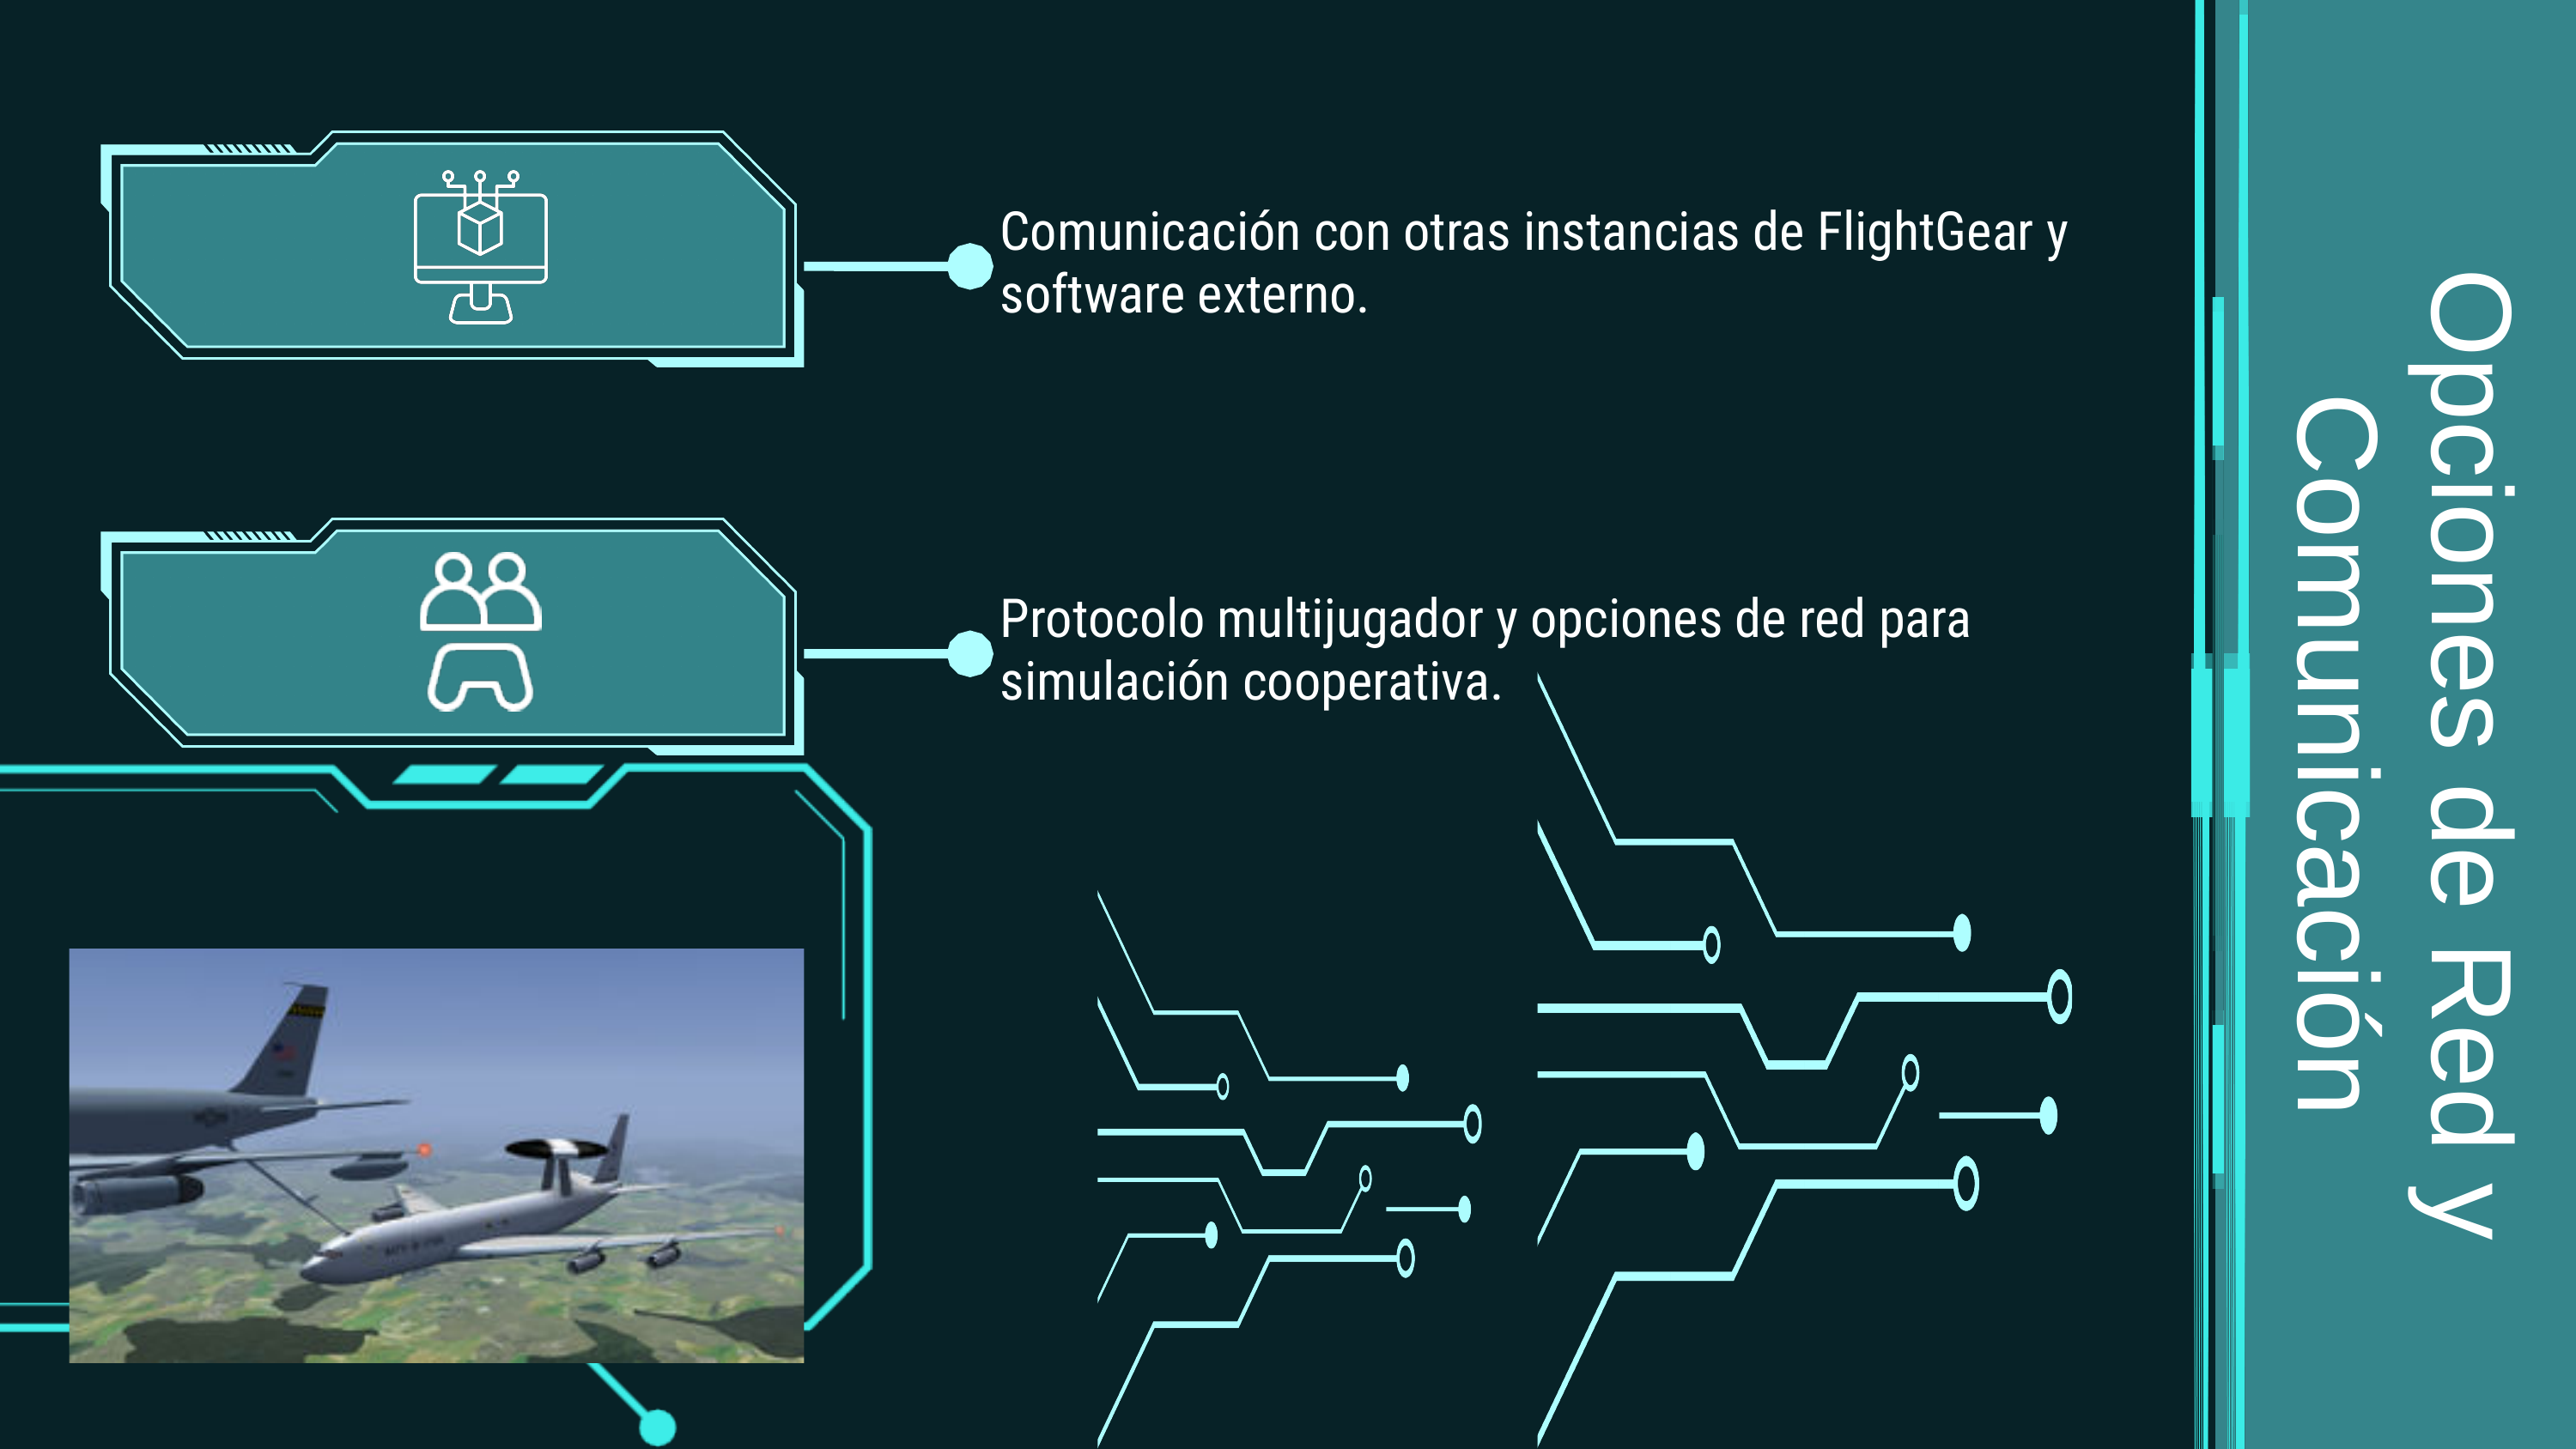

Comunicación con otras instancias de FlightGear y software externo.

Protocolo multijugador y opciones de red para simulación cooperativa.
Opciones de Red y Comunicación